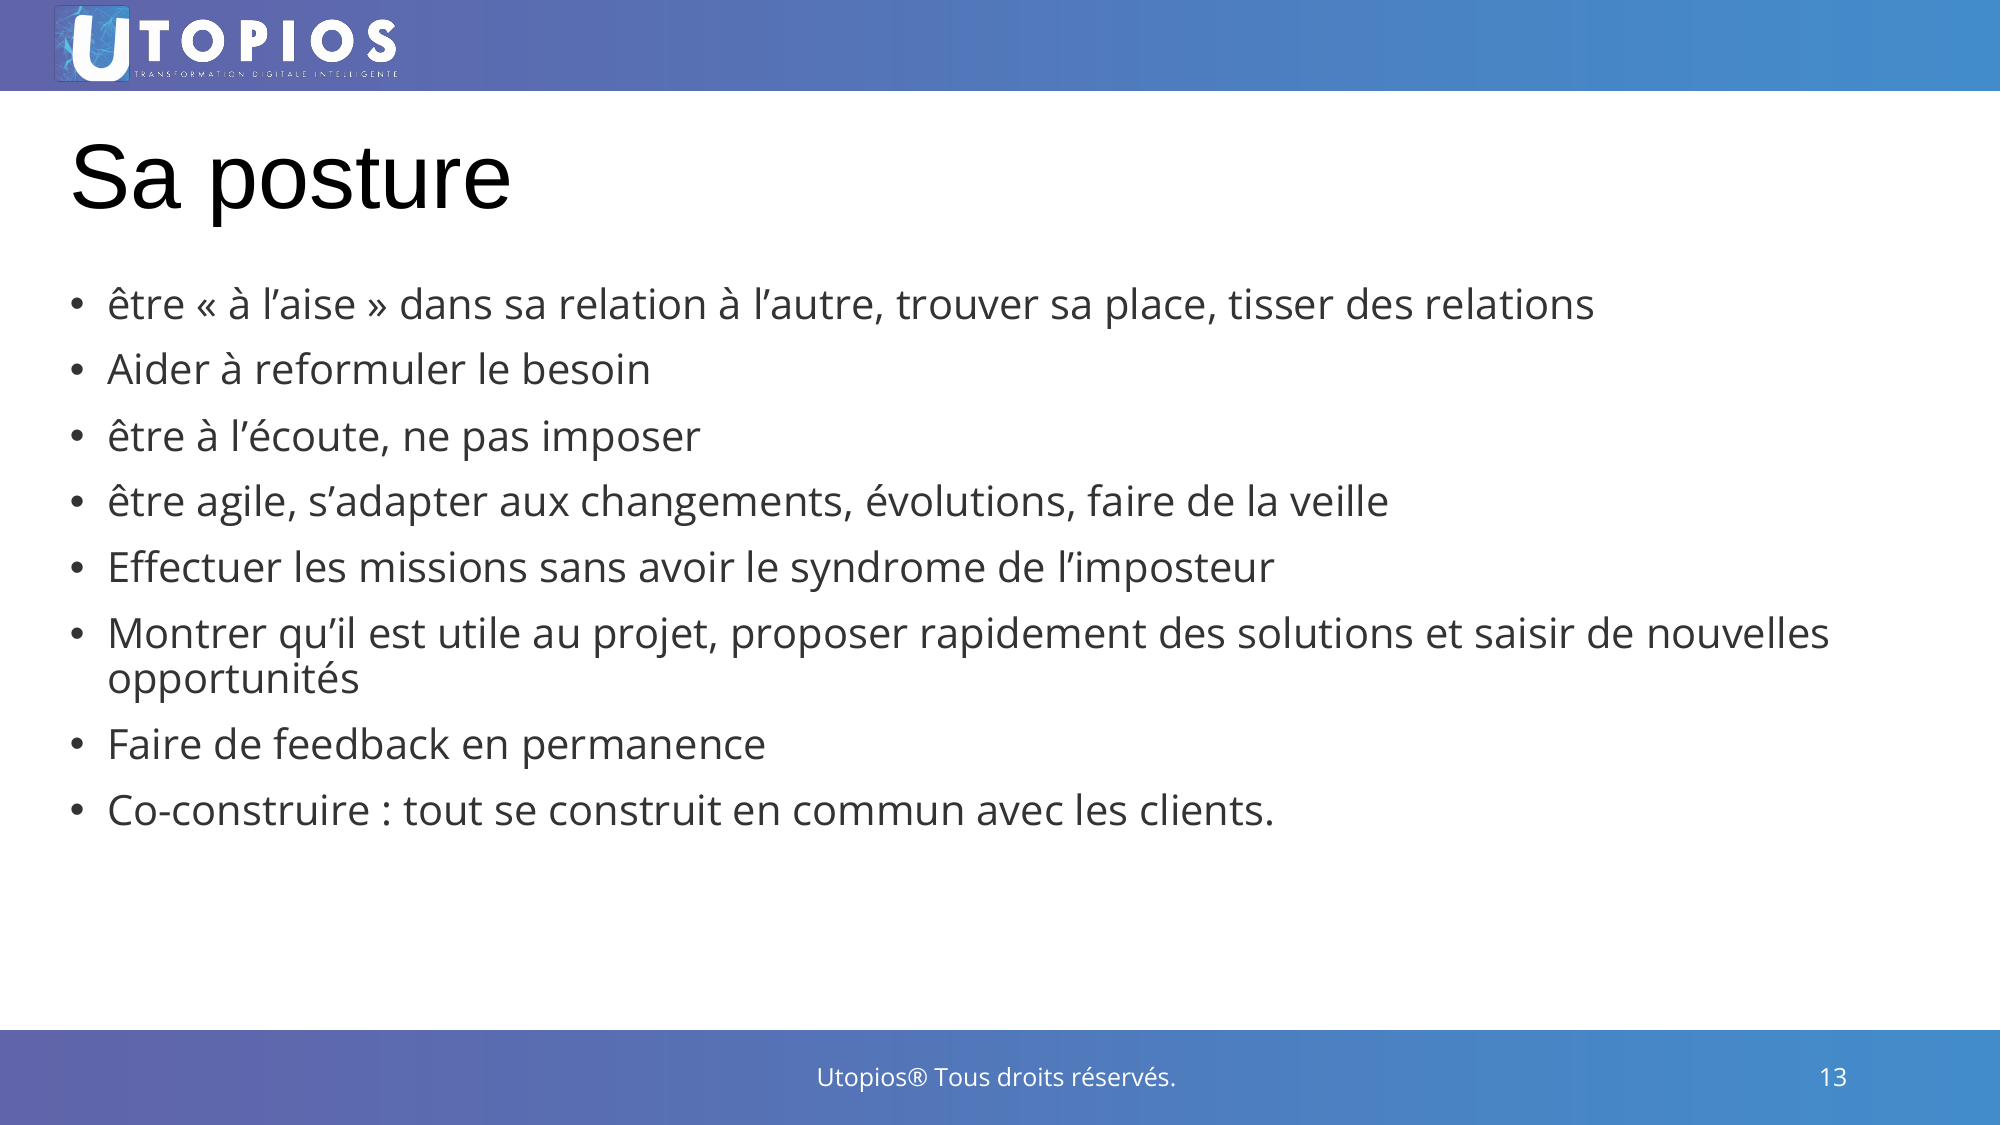

# Sa posture
être « à l’aise » dans sa relation à l’autre, trouver sa place, tisser des relations
Aider à reformuler le besoin
être à l’écoute, ne pas imposer
être agile, s’adapter aux changements, évolutions, faire de la veille
Effectuer les missions sans avoir le syndrome de l’imposteur
Montrer qu’il est utile au projet, proposer rapidement des solutions et saisir de nouvelles opportunités
Faire de feedback en permanence
Co-construire : tout se construit en commun avec les clients.
Utopios® Tous droits réservés.
13